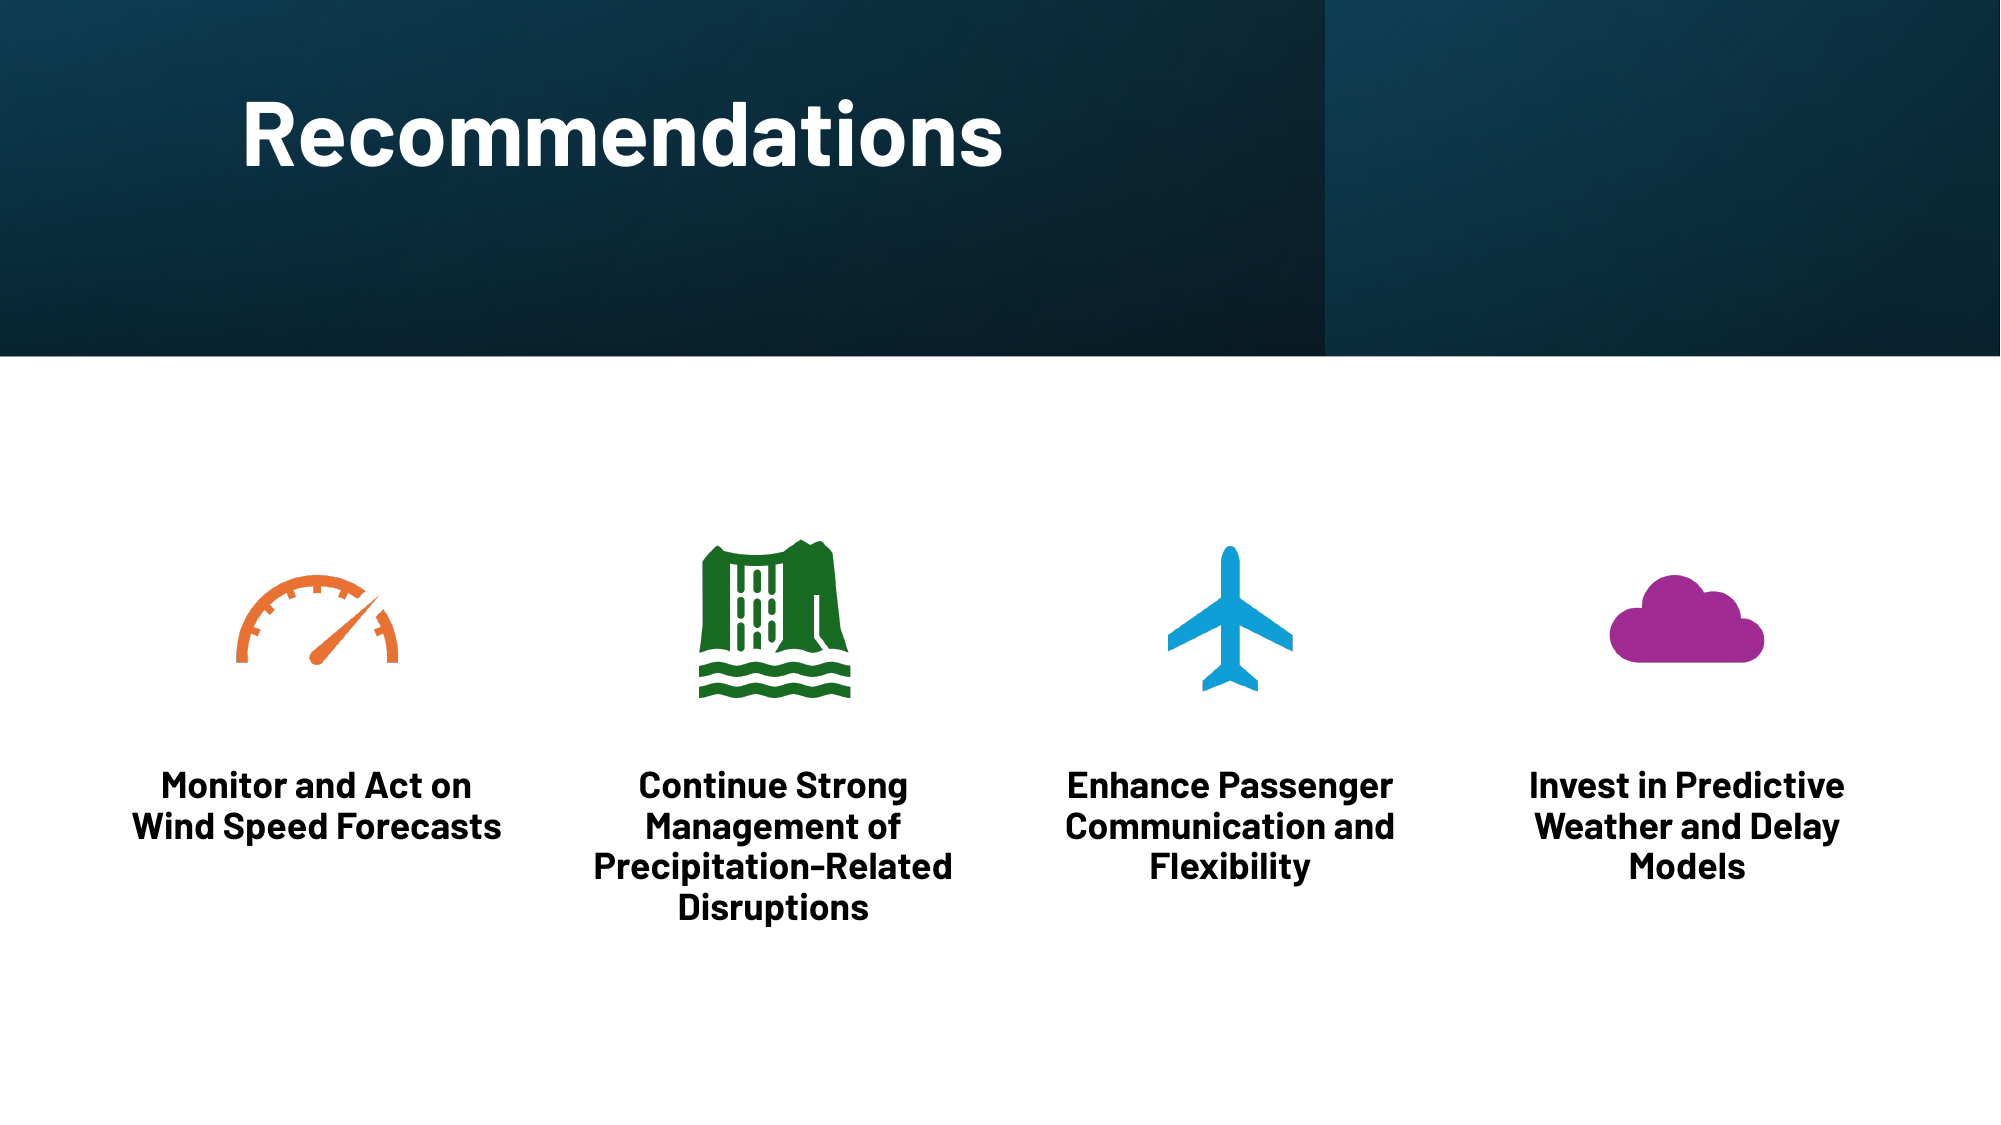

# Recommendations
Monitor and Act on Wind Speed Forecasts
Continue Strong Management of Precipitation-Related Disruptions
Enhance Passenger Communication and Flexibility
Invest in Predictive Weather and Delay Models